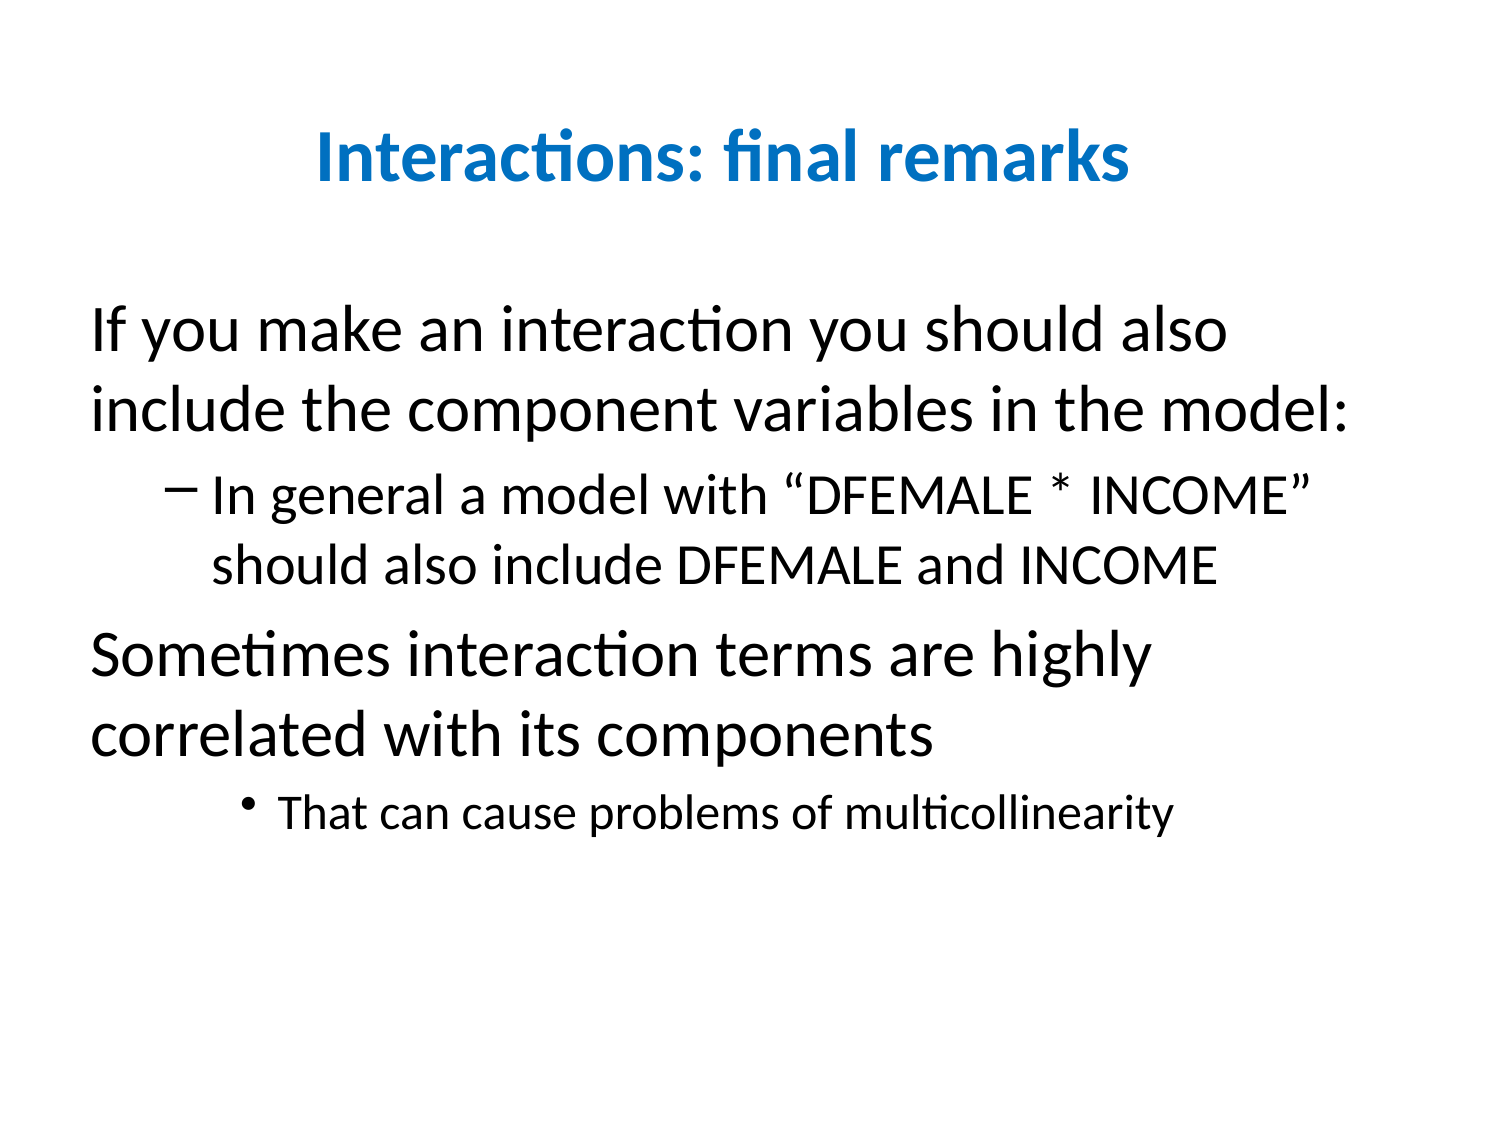

Interactions: final remarks
If you make an interaction you should also include the component variables in the model:
In general a model with “DFEMALE * INCOME” should also include DFEMALE and INCOME
Sometimes interaction terms are highly correlated with its components
That can cause problems of multicollinearity